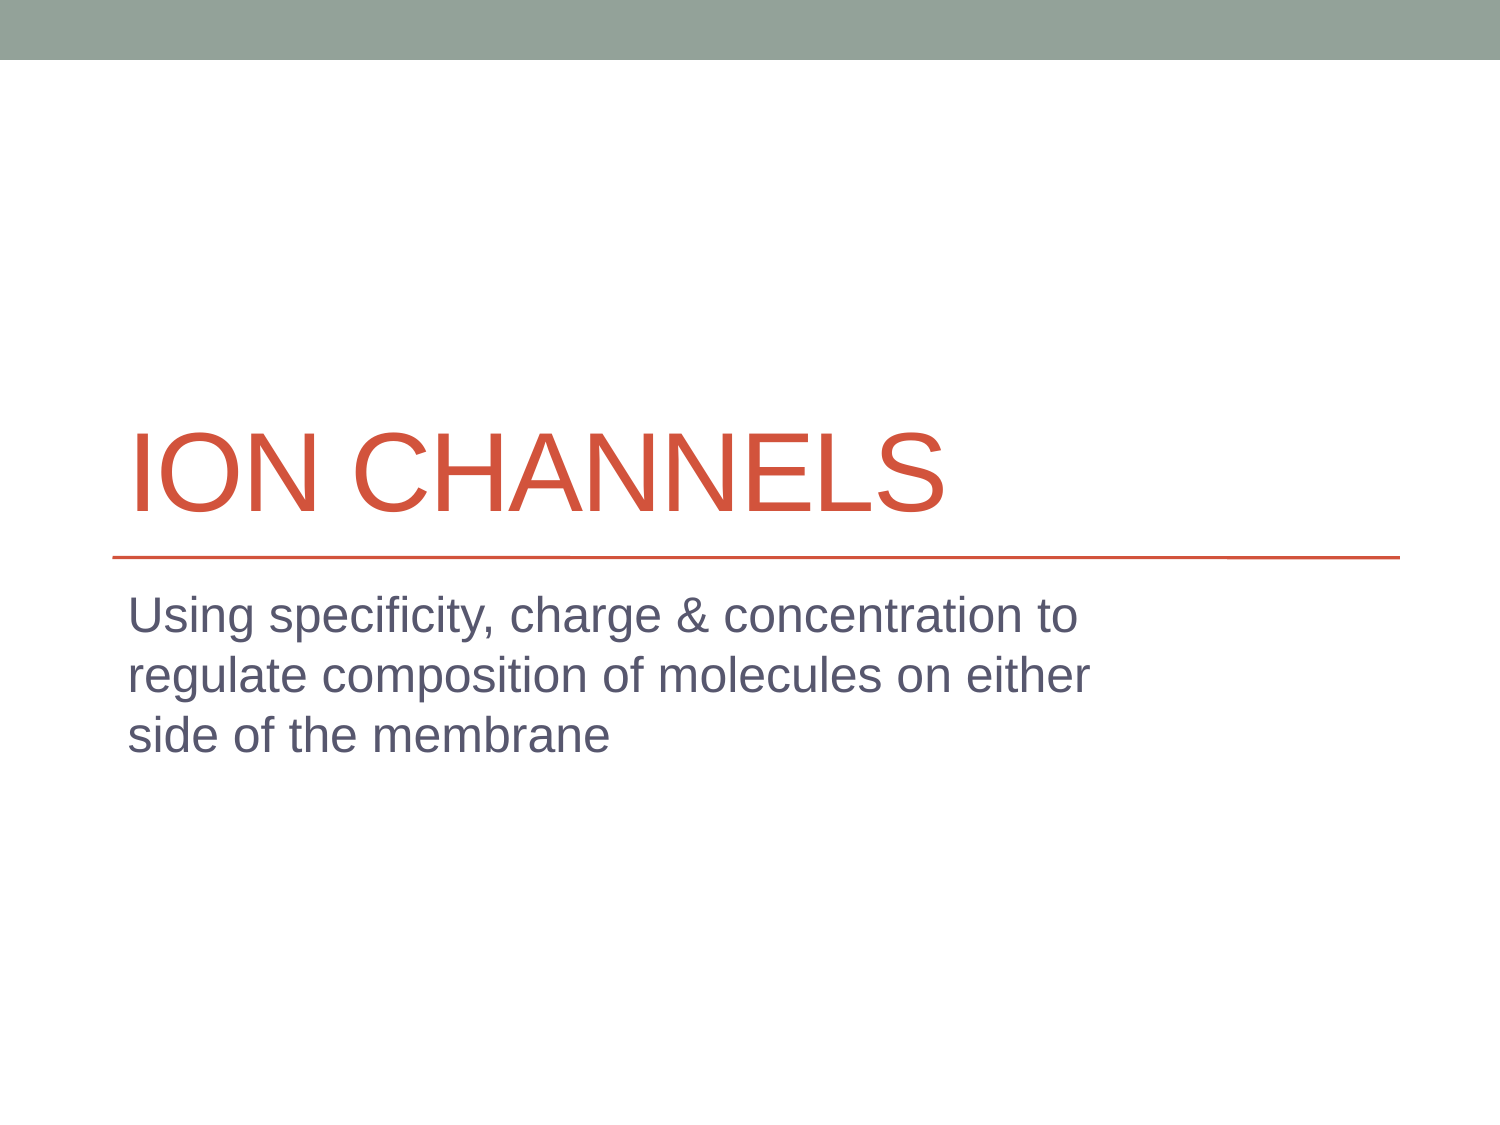

# Ion channels
Using specificity, charge & concentration to regulate composition of molecules on either side of the membrane